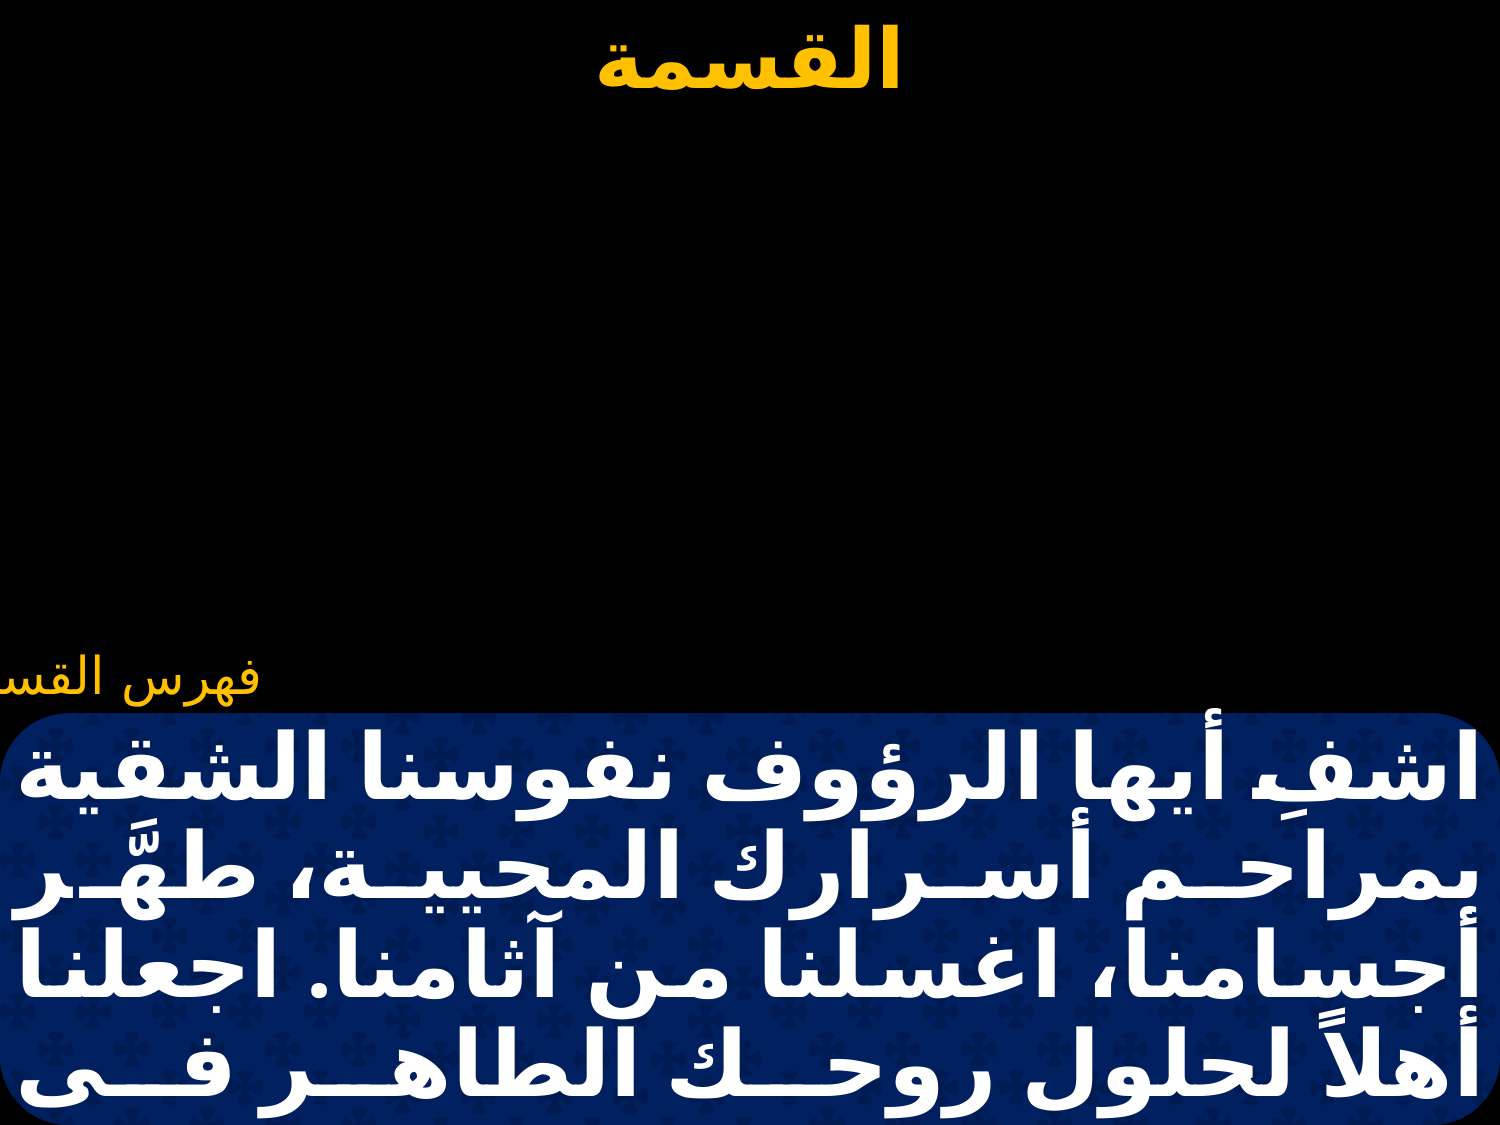

#
اشفِ أيها الرؤوف نفوسنا الشقية بمراحم أسرارك المحيية، طهَّر أجسامنا، اغسلنا من آثامنا. اجعلنا أهلاً لحلول روحك الطاهر فى نفوسنا. انر عقولنا لنعاين سبحك، نقِ أفكــارنا واخلطنا بمجدك.